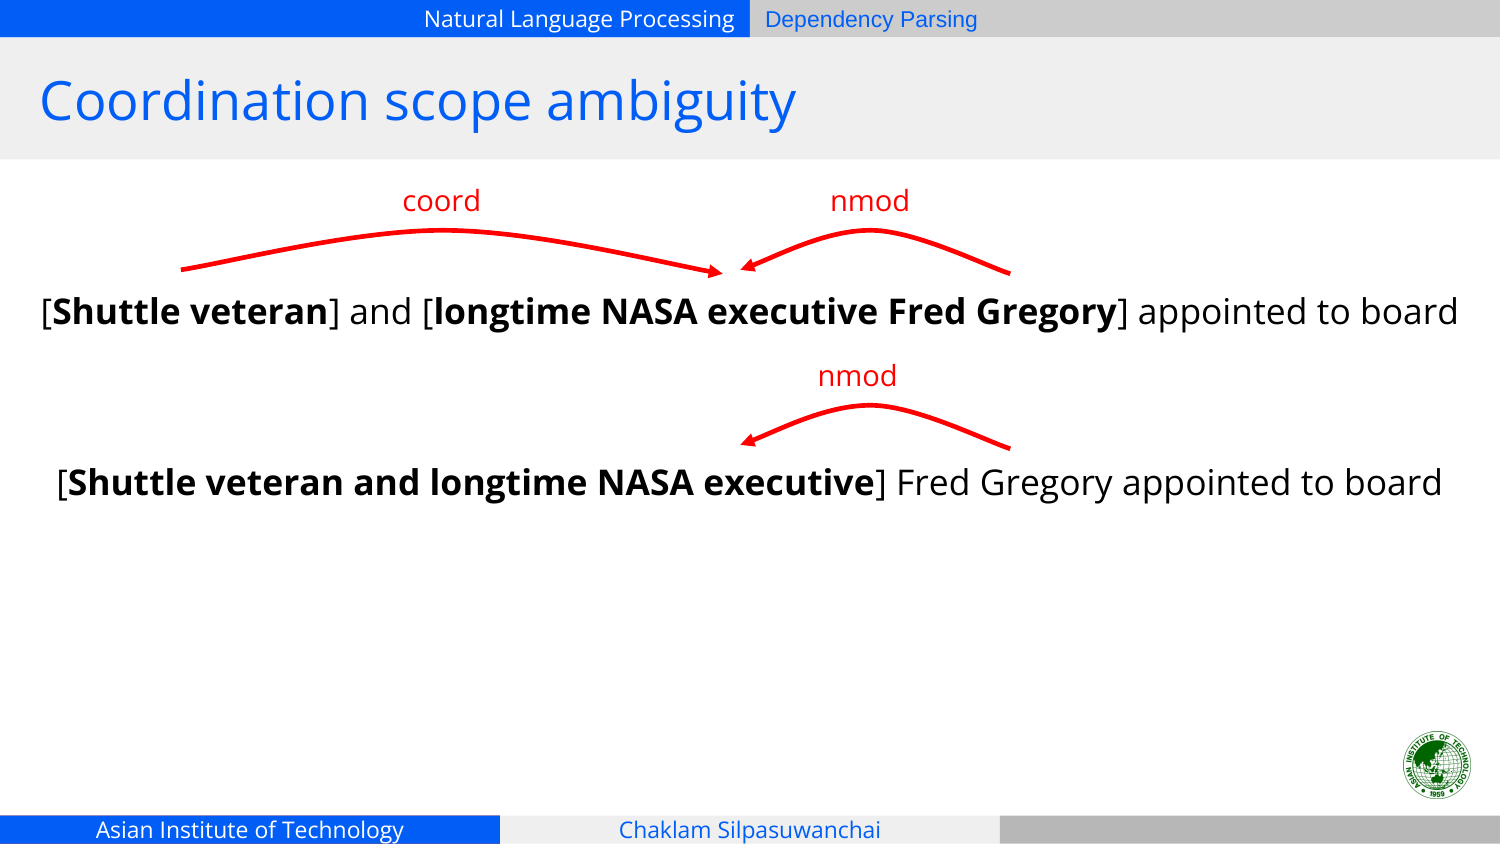

# Coordination scope ambiguity
nmod
coord

[Shuttle veteran] and [longtime NASA executive Fred Gregory] appointed to board

[Shuttle veteran and longtime NASA executive] Fred Gregory appointed to board

nmod